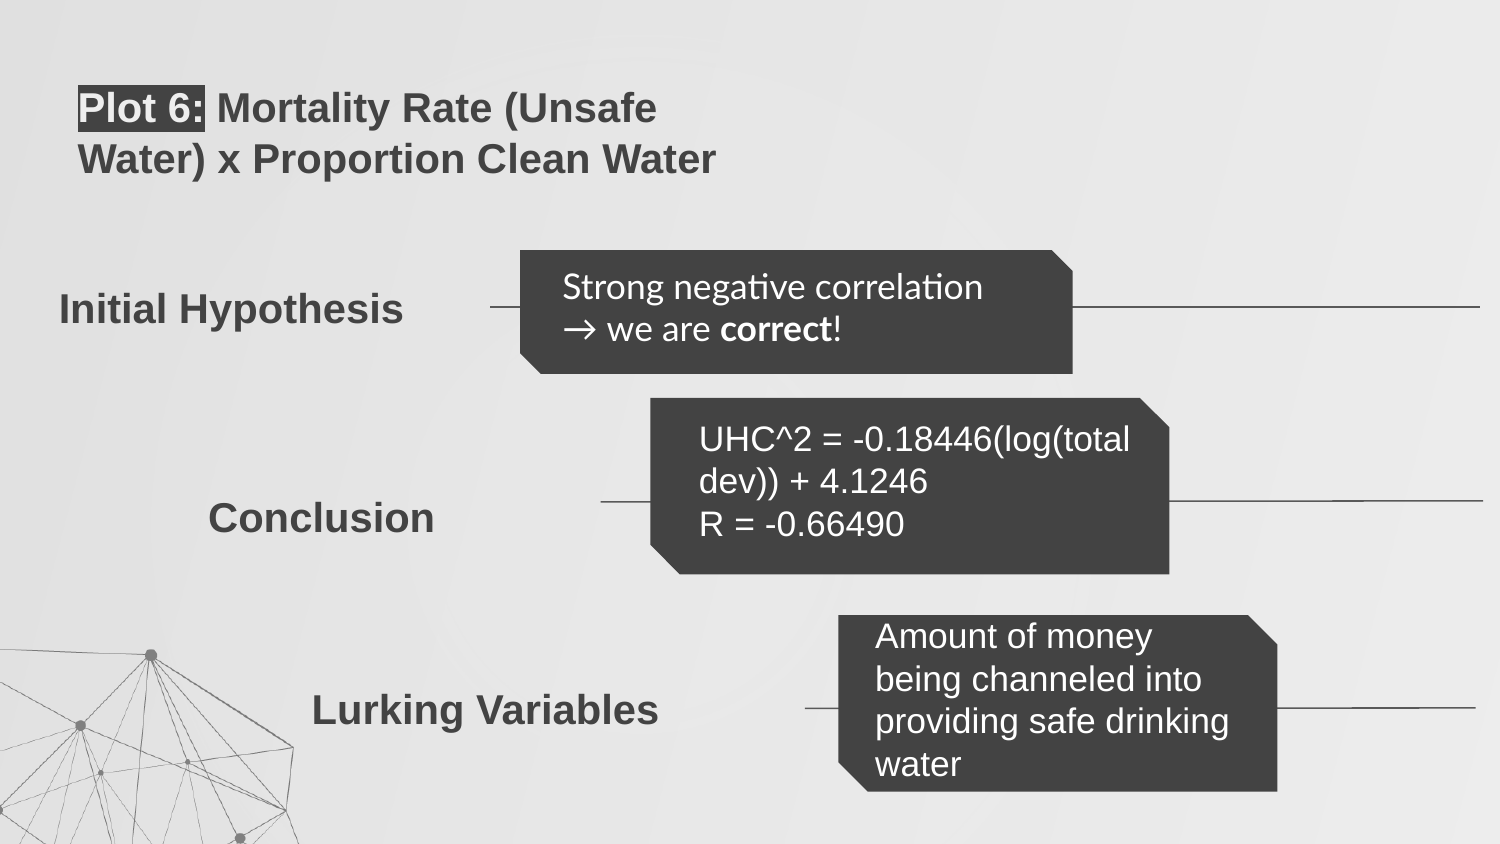

# Plot 6: Mortality Rate (Unsafe Water) x Proportion Clean Water

Initial Hypothesis

Strong negative correlation
→ we are correct!

UHC^2 = -0.18446(log(total dev)) + 4.1246
R = -0.66490
Conclusion

Amount of money being channeled into providing safe drinking water
Lurking Variables